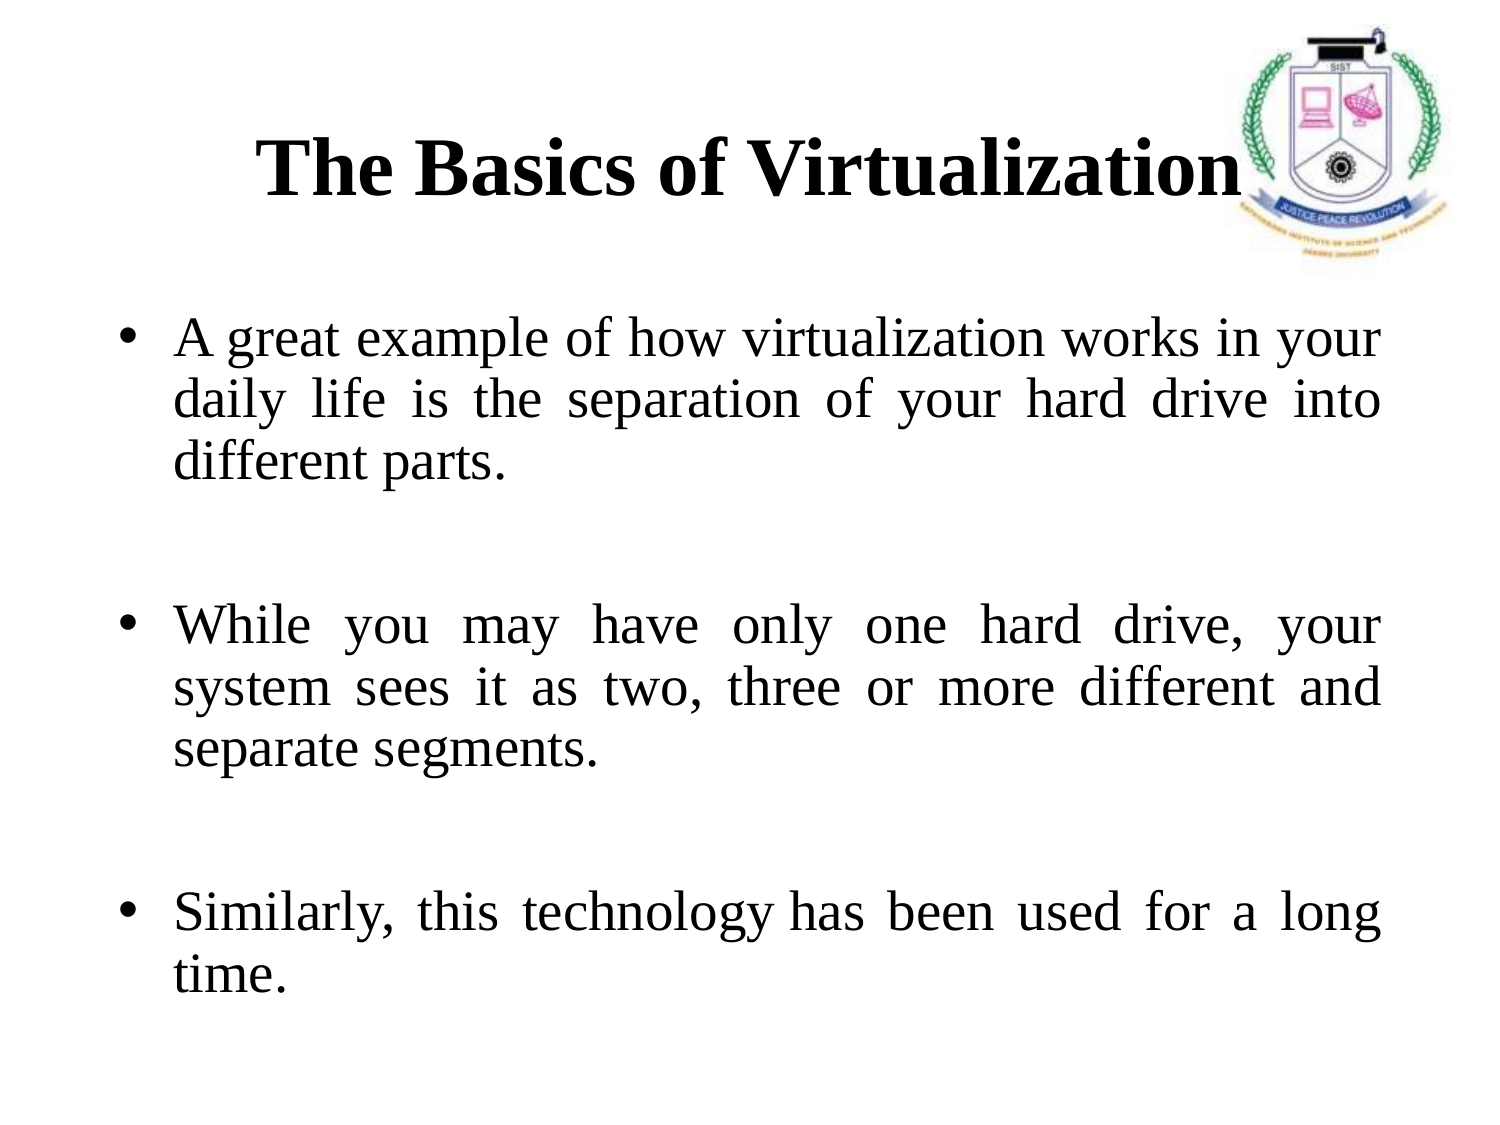

# The Basics of Virtualization
A great example of how virtualization works in your daily life is the separation of your hard drive into different parts.

While you may have only one hard drive, your system sees it as two, three or more different and separate segments.

Similarly, this technology has been used for a long time.